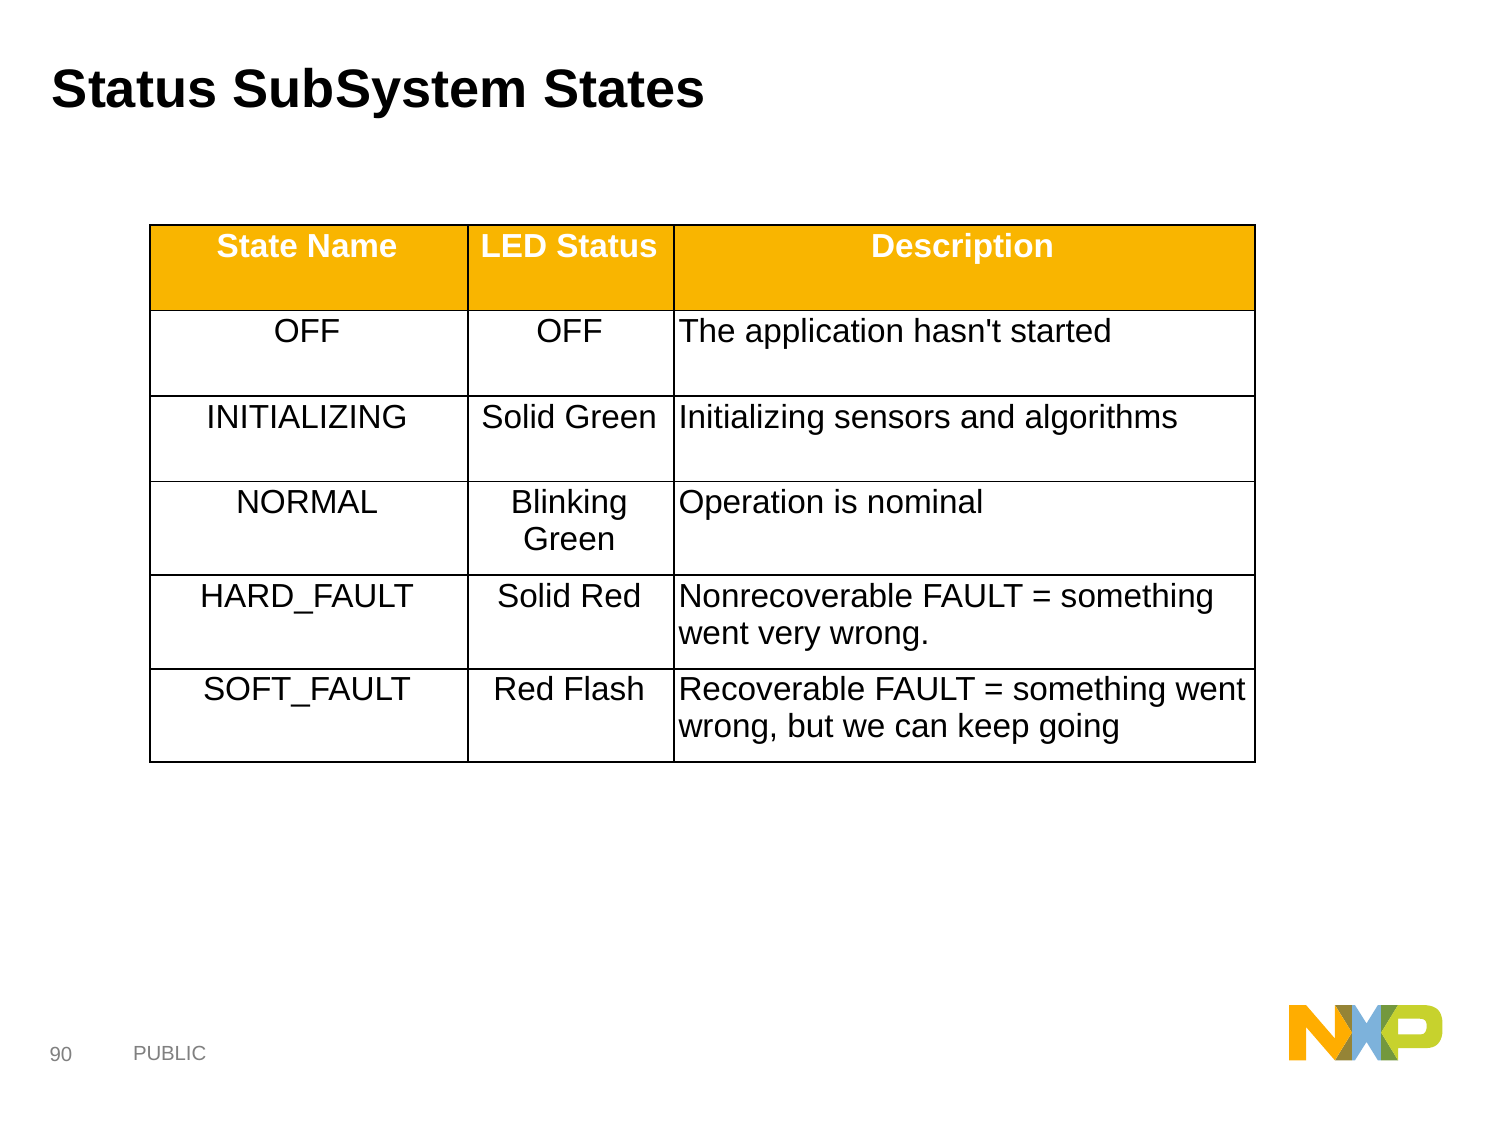

# Status SubSystem States
| State Name | LED Status | Description |
| --- | --- | --- |
| OFF | OFF | The application hasn't started |
| INITIALIZING | Solid Green | Initializing sensors and algorithms |
| NORMAL | Blinking Green | Operation is nominal |
| HARD\_FAULT | Solid Red | Nonrecoverable FAULT = something went very wrong. |
| SOFT\_FAULT | Red Flash | Recoverable FAULT = something went wrong, but we can keep going |